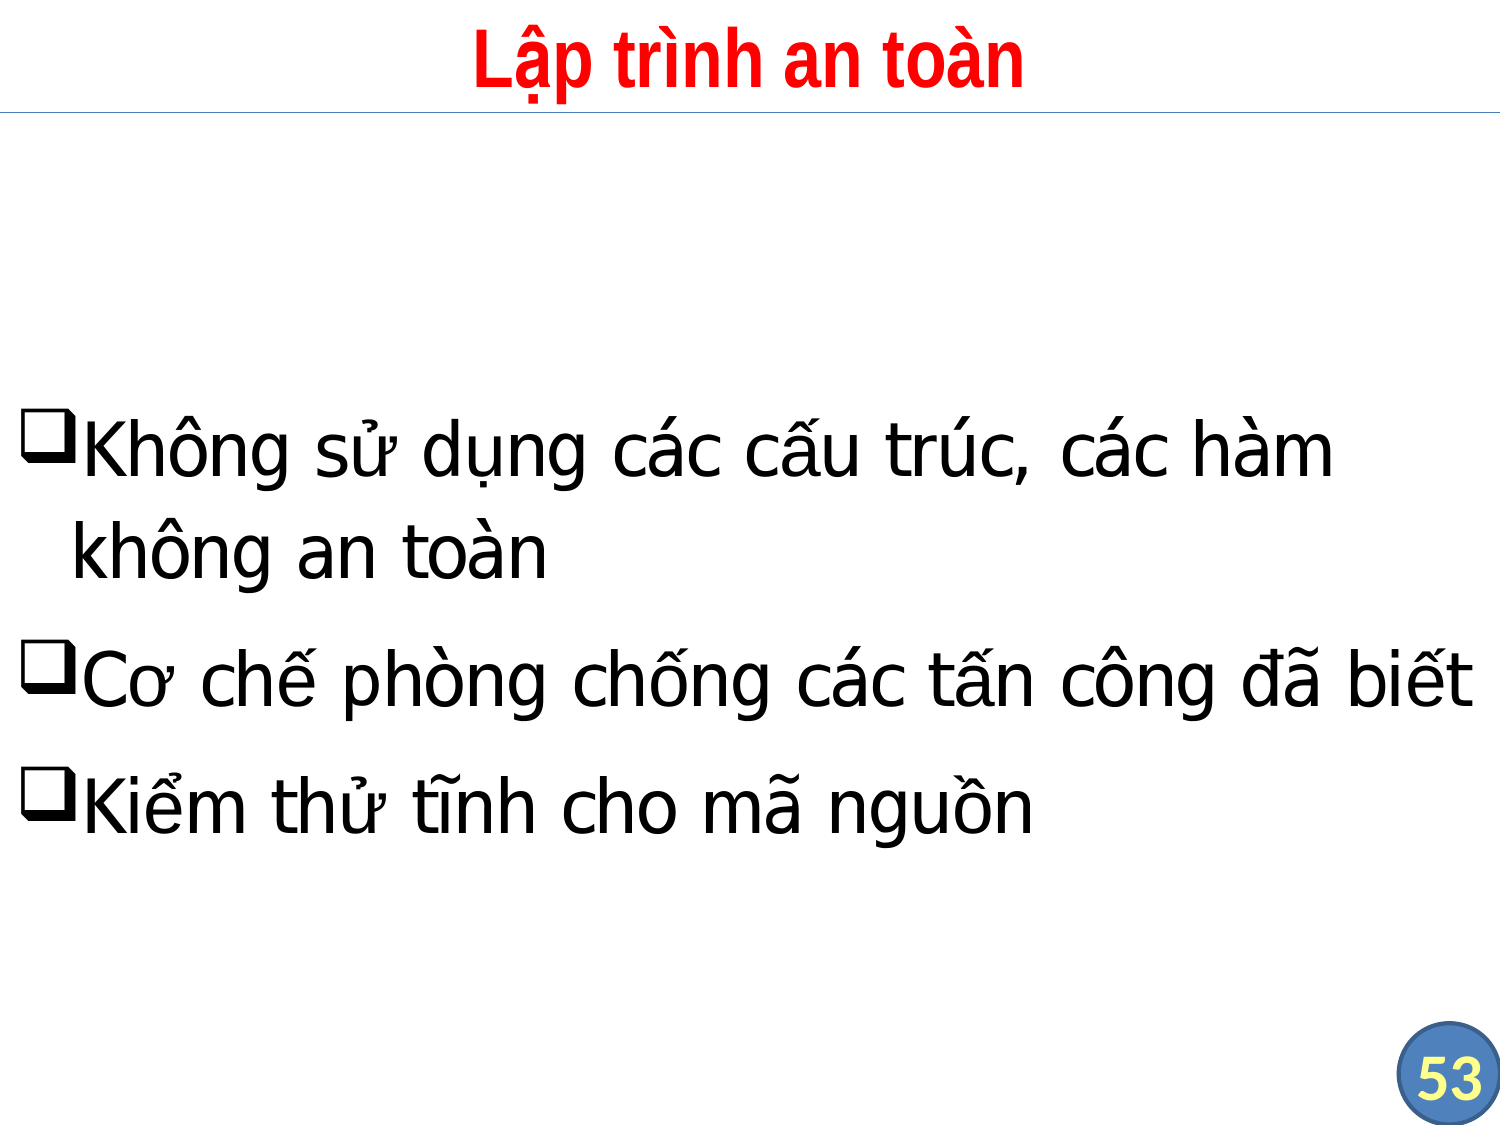

# Lập trình an toàn
Không sử dụng các cấu trúc, các hàm không an toàn
Cơ chế phòng chống các tấn công đã biết
Kiểm thử tĩnh cho mã nguồn
53